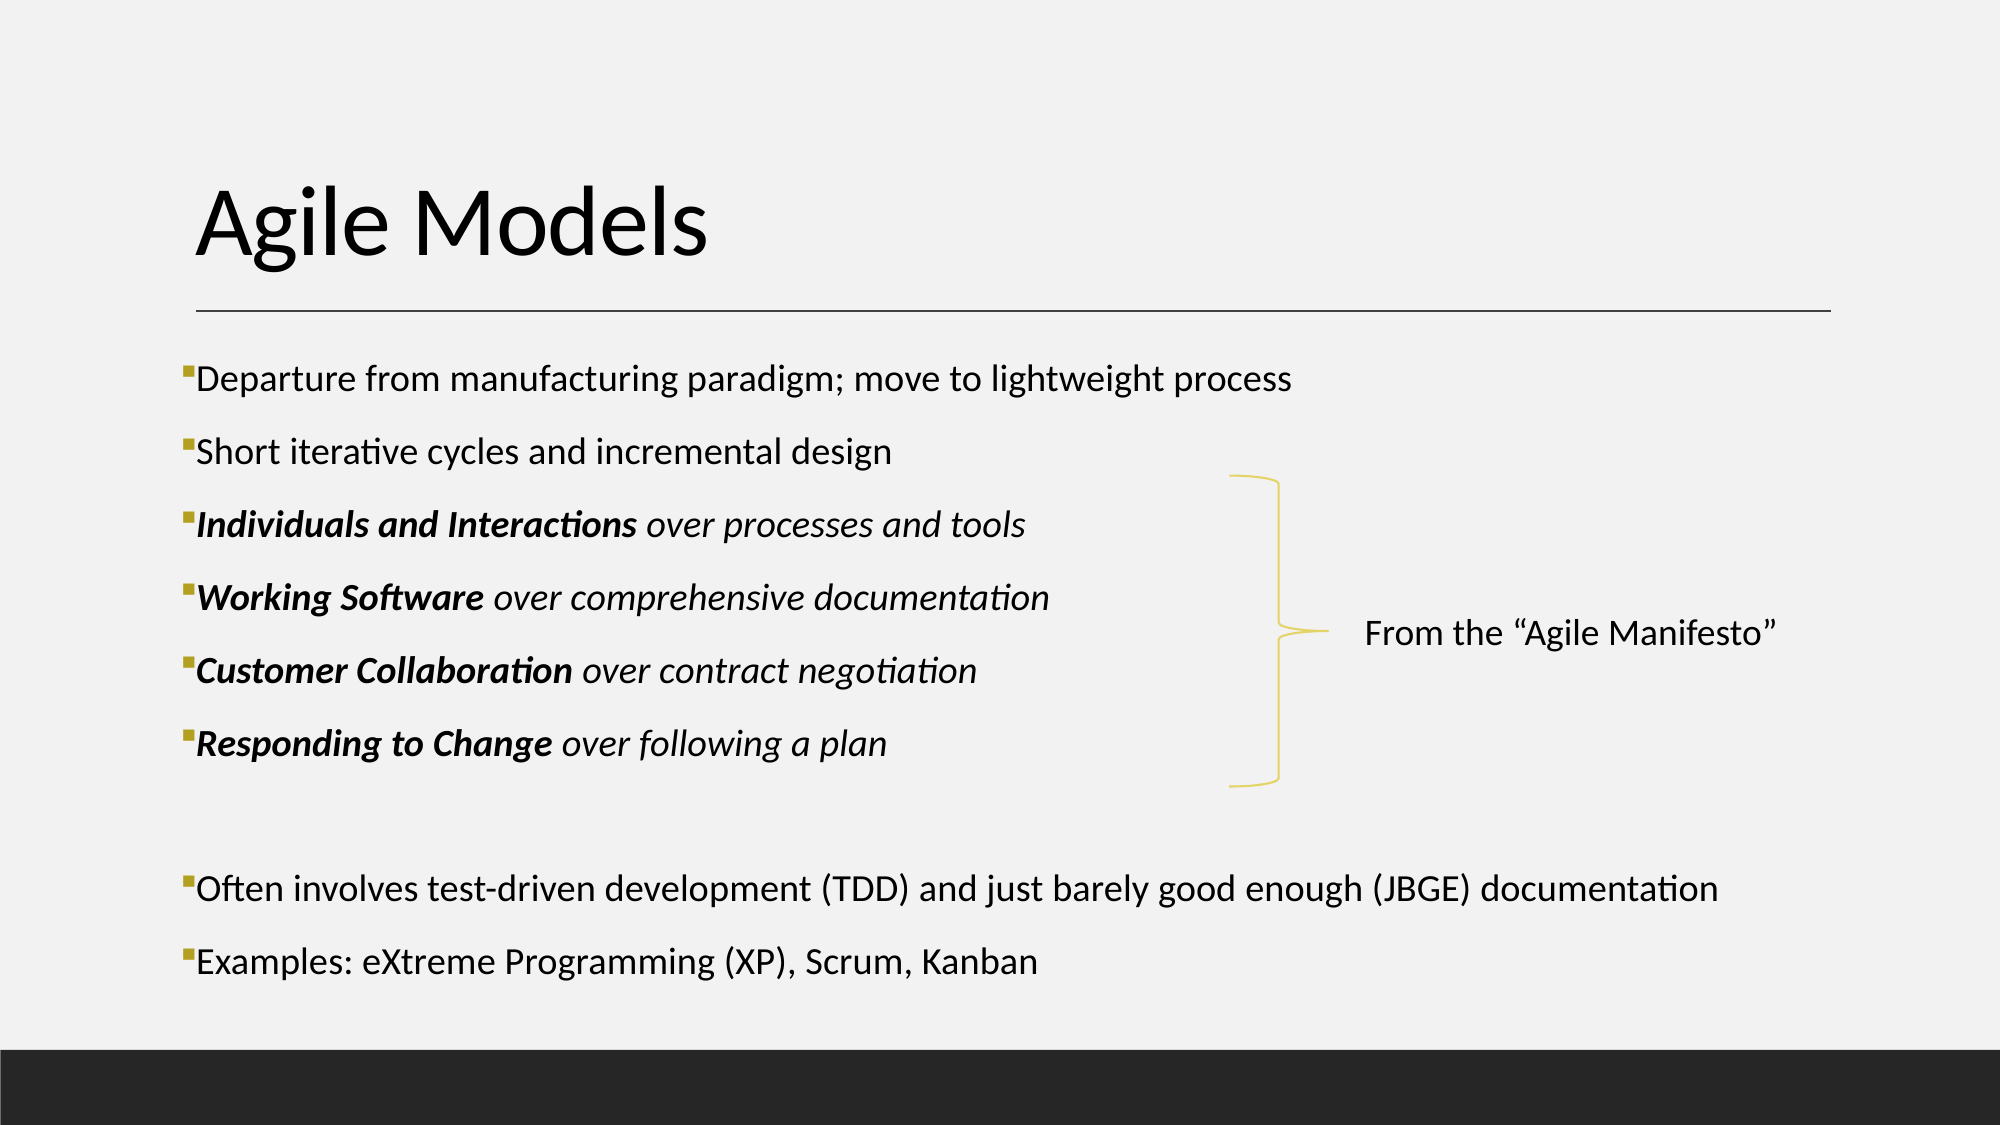

# Agile Models
Departure from manufacturing paradigm; move to lightweight process
Short iterative cycles and incremental design
Individuals and Interactions over processes and tools
Working Software over comprehensive documentation
Customer Collaboration over contract negotiation
Responding to Change over following a plan

Often involves test-driven development (TDD) and just barely good enough (JBGE) documentation
Examples: eXtreme Programming (XP), Scrum, Kanban

From the “Agile Manifesto”